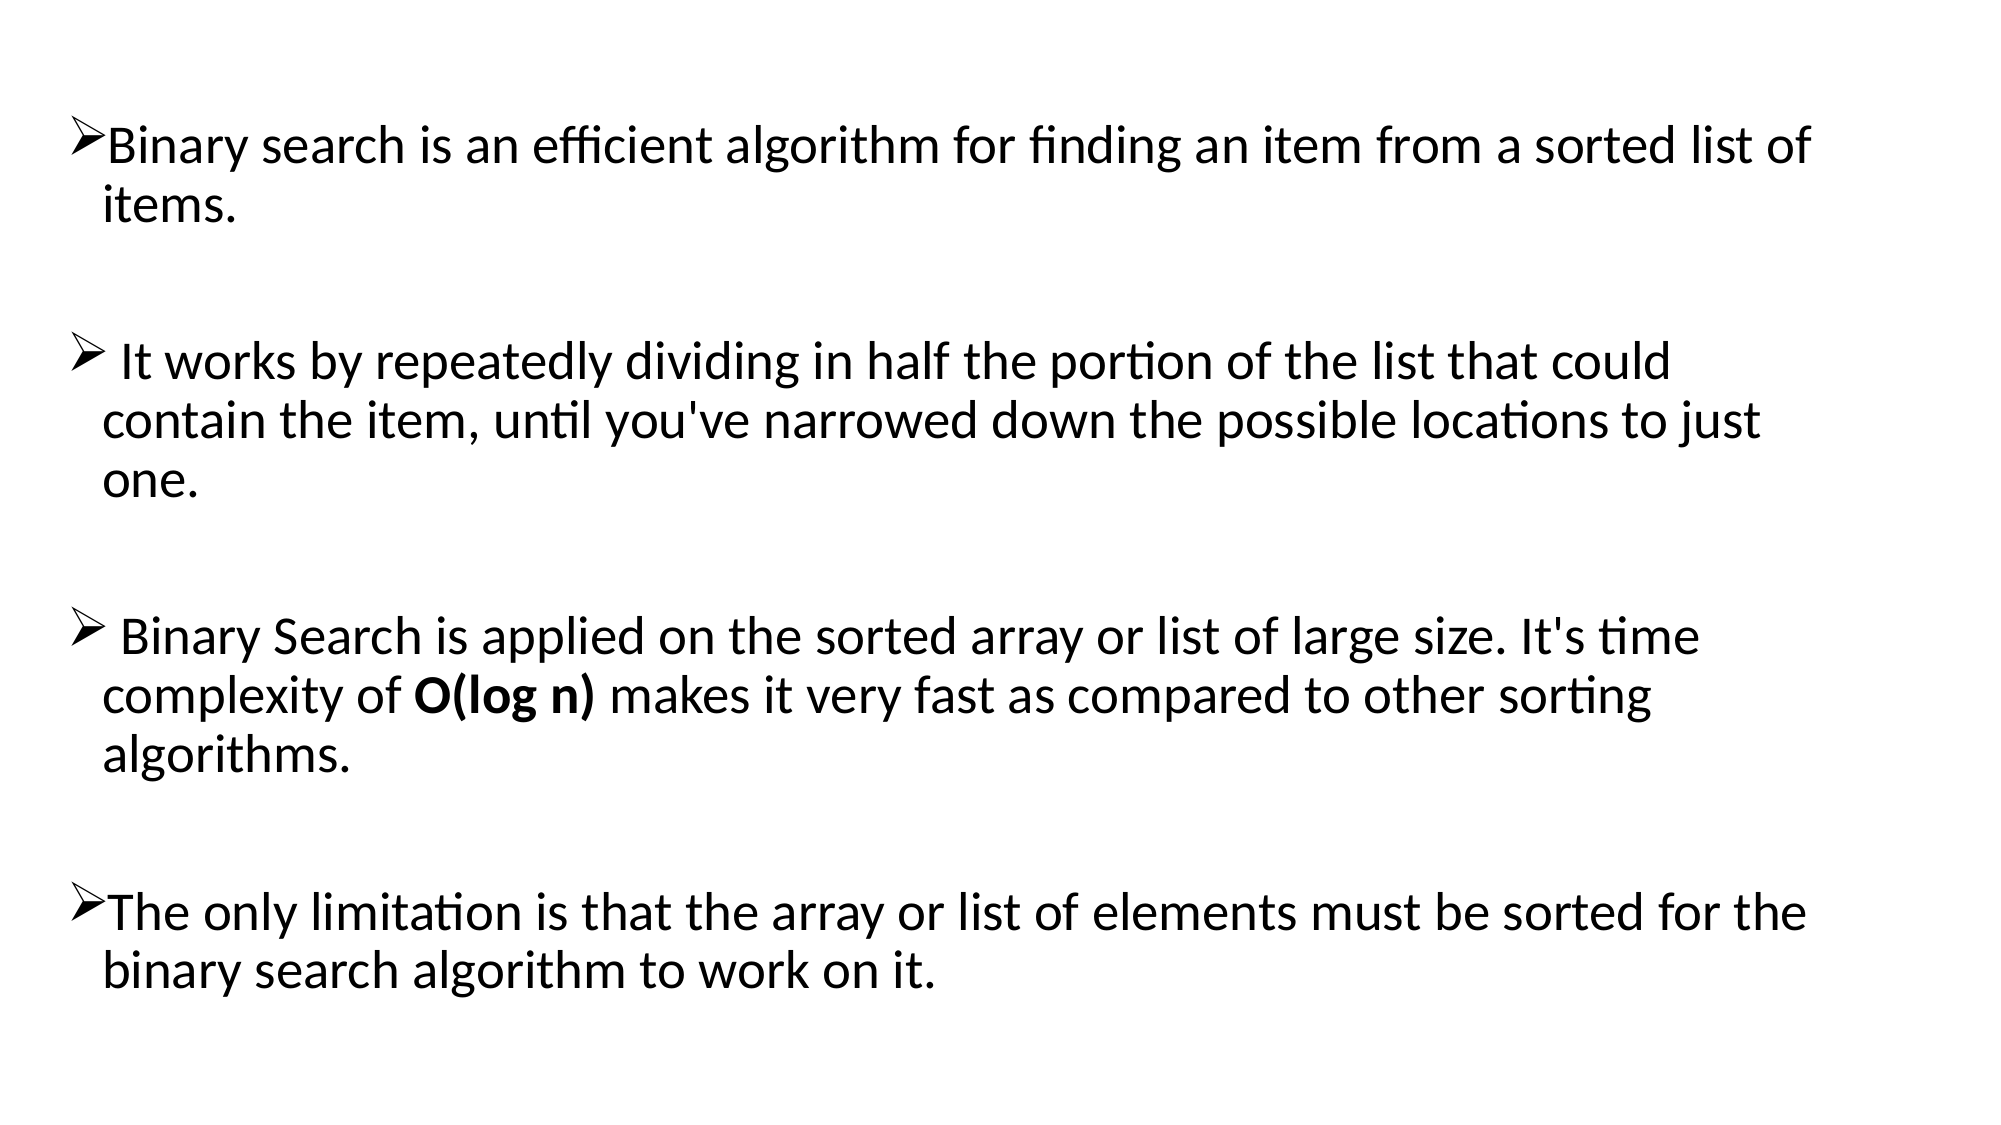

Binary search is an efficient algorithm for finding an item from a sorted list of items.

 It works by repeatedly dividing in half the portion of the list that could contain the item, until you've narrowed down the possible locations to just one.

 Binary Search is applied on the sorted array or list of large size. It's time complexity of O(log n) makes it very fast as compared to other sorting algorithms.

The only limitation is that the array or list of elements must be sorted for the binary search algorithm to work on it.